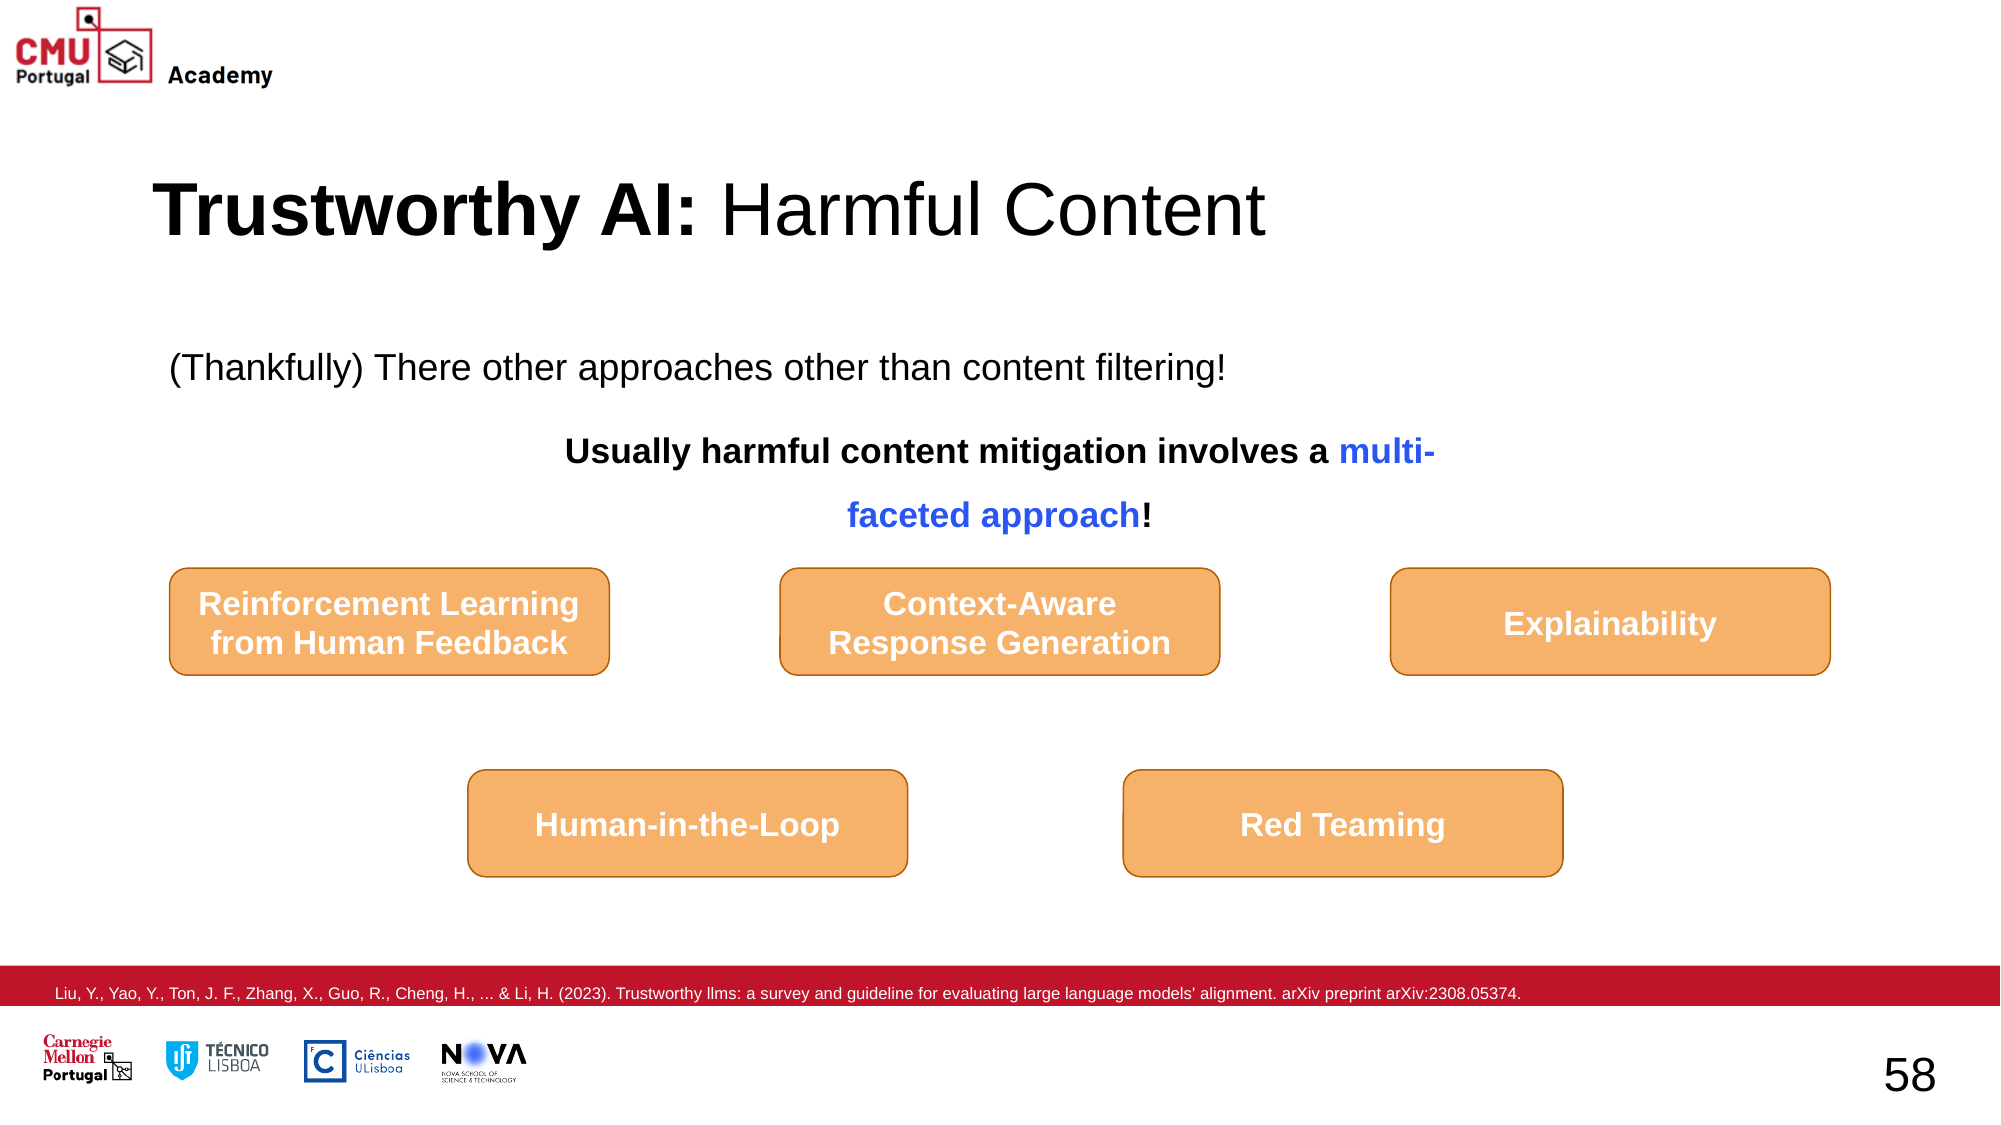

# Trustworthy AI: Harmful Content
(Thankfully) There other approaches other than content filtering!
Usually harmful content mitigation involves a multi-faceted approach!
Reinforcement Learning from Human Feedback
Context-Aware Response Generation
Explainability
Human-in-the-Loop
Red Teaming
Liu, Y., Yao, Y., Ton, J. F., Zhang, X., Guo, R., Cheng, H., ... & Li, H. (2023). Trustworthy llms: a survey and guideline for evaluating large language models' alignment. arXiv preprint arXiv:2308.05374.

58